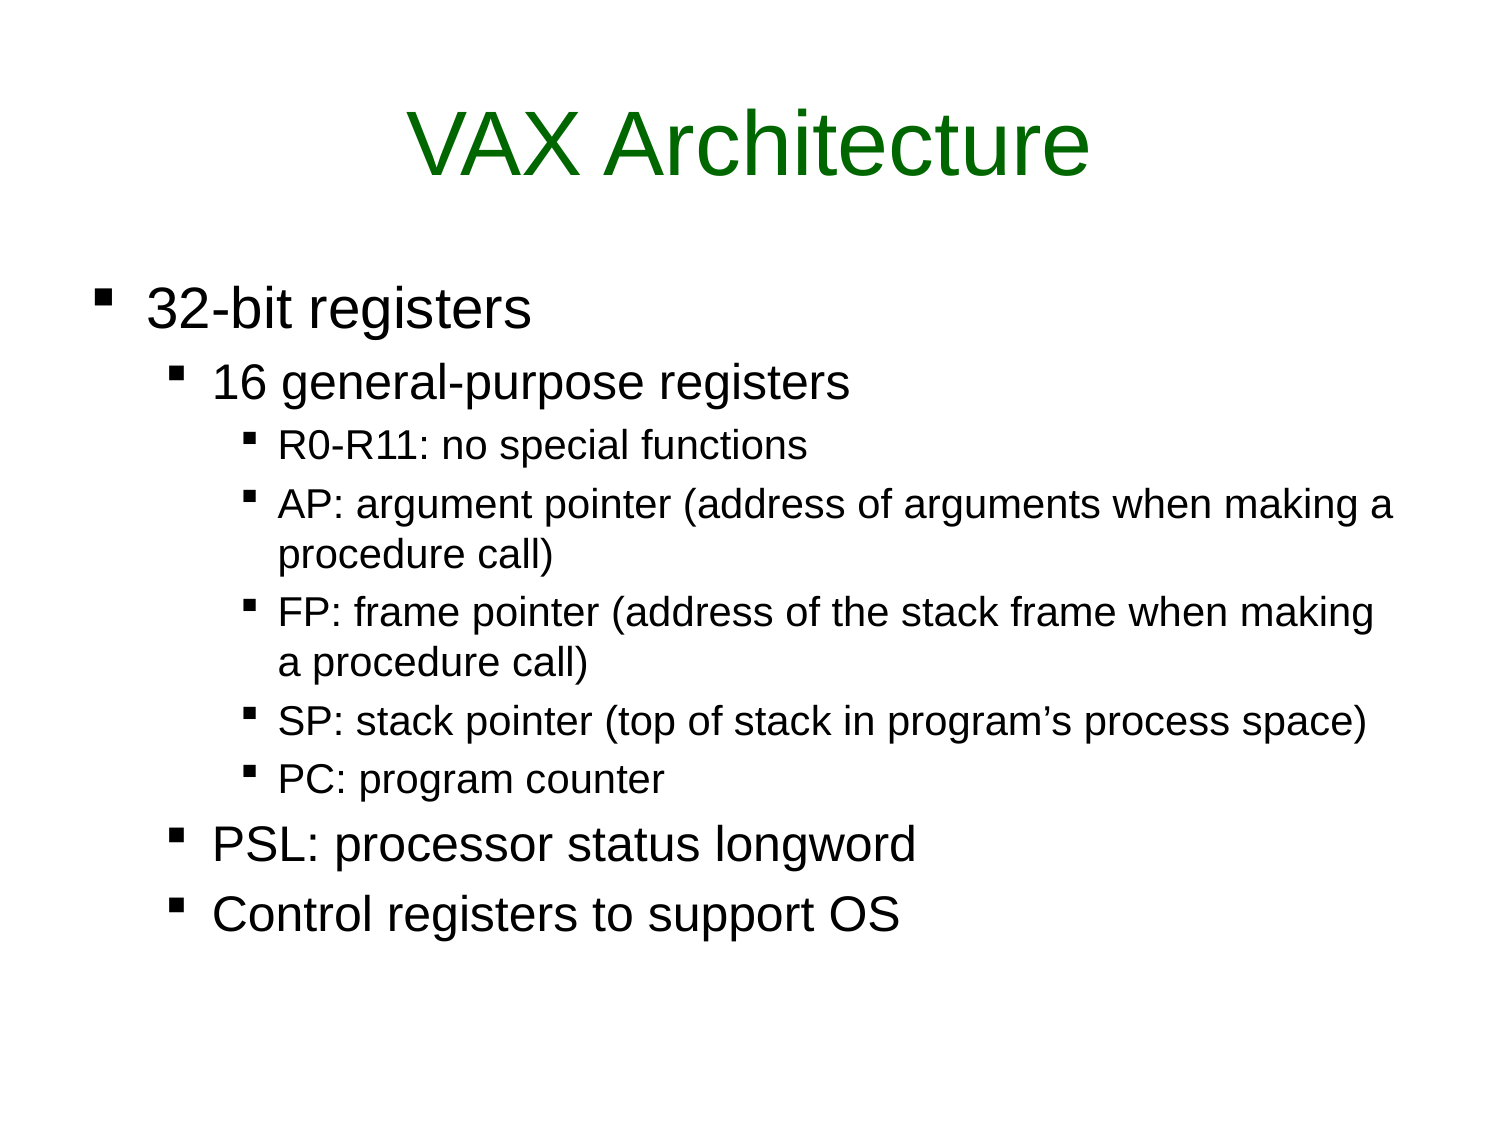

# VAX Architecture
32-bit registers
16 general-purpose registers
R0-R11: no special functions
AP: argument pointer (address of arguments when making a procedure call)
FP: frame pointer (address of the stack frame when making a procedure call)
SP: stack pointer (top of stack in program’s process space)
PC: program counter
PSL: processor status longword
Control registers to support OS